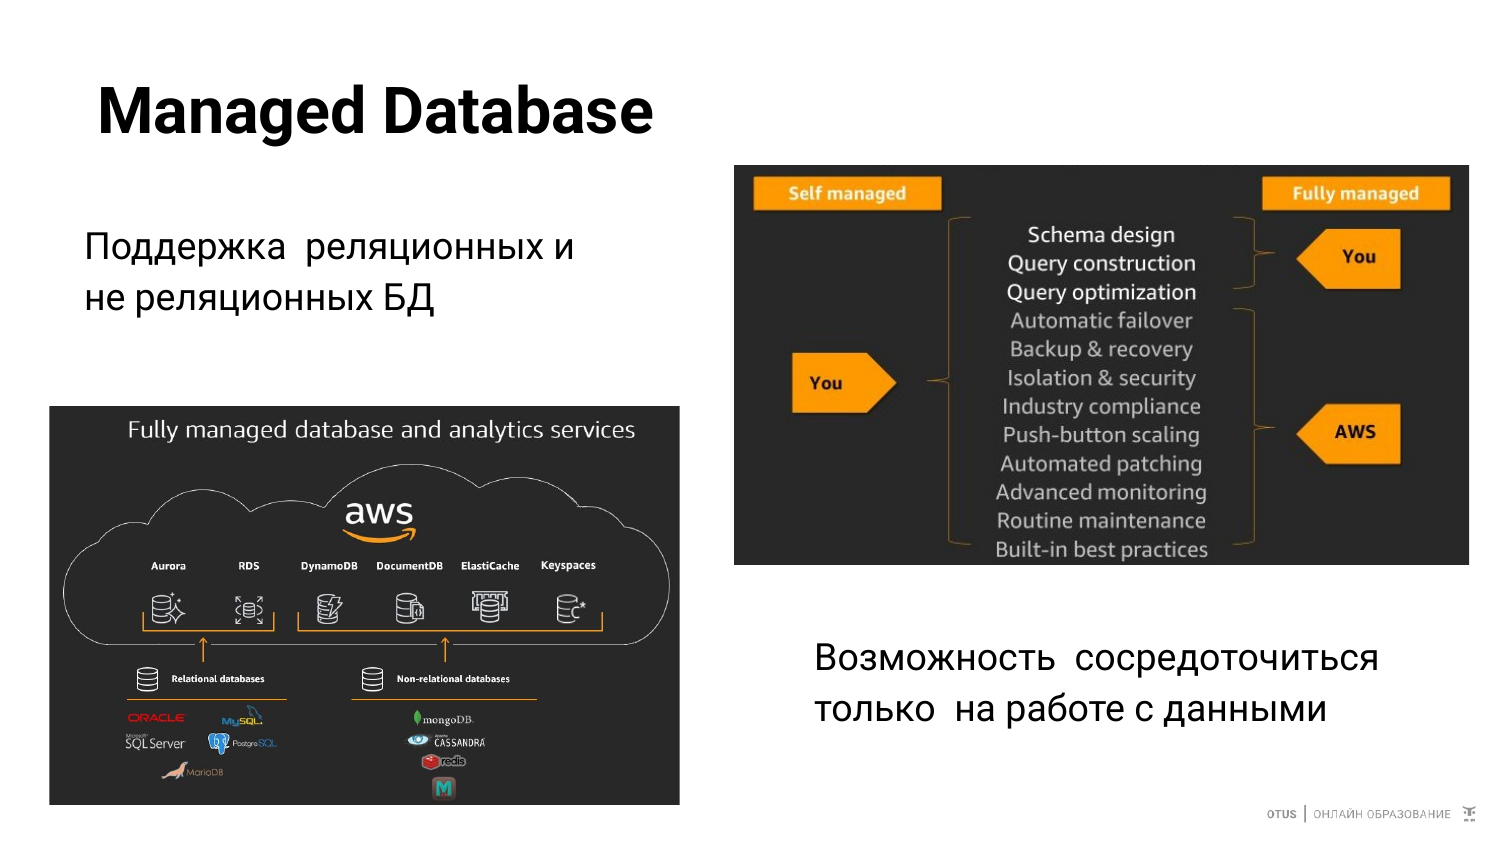

# Managed Database

Поддержка  реляционных и
не реляционных БД

Возможность  сосредоточиться только  на работе с данными